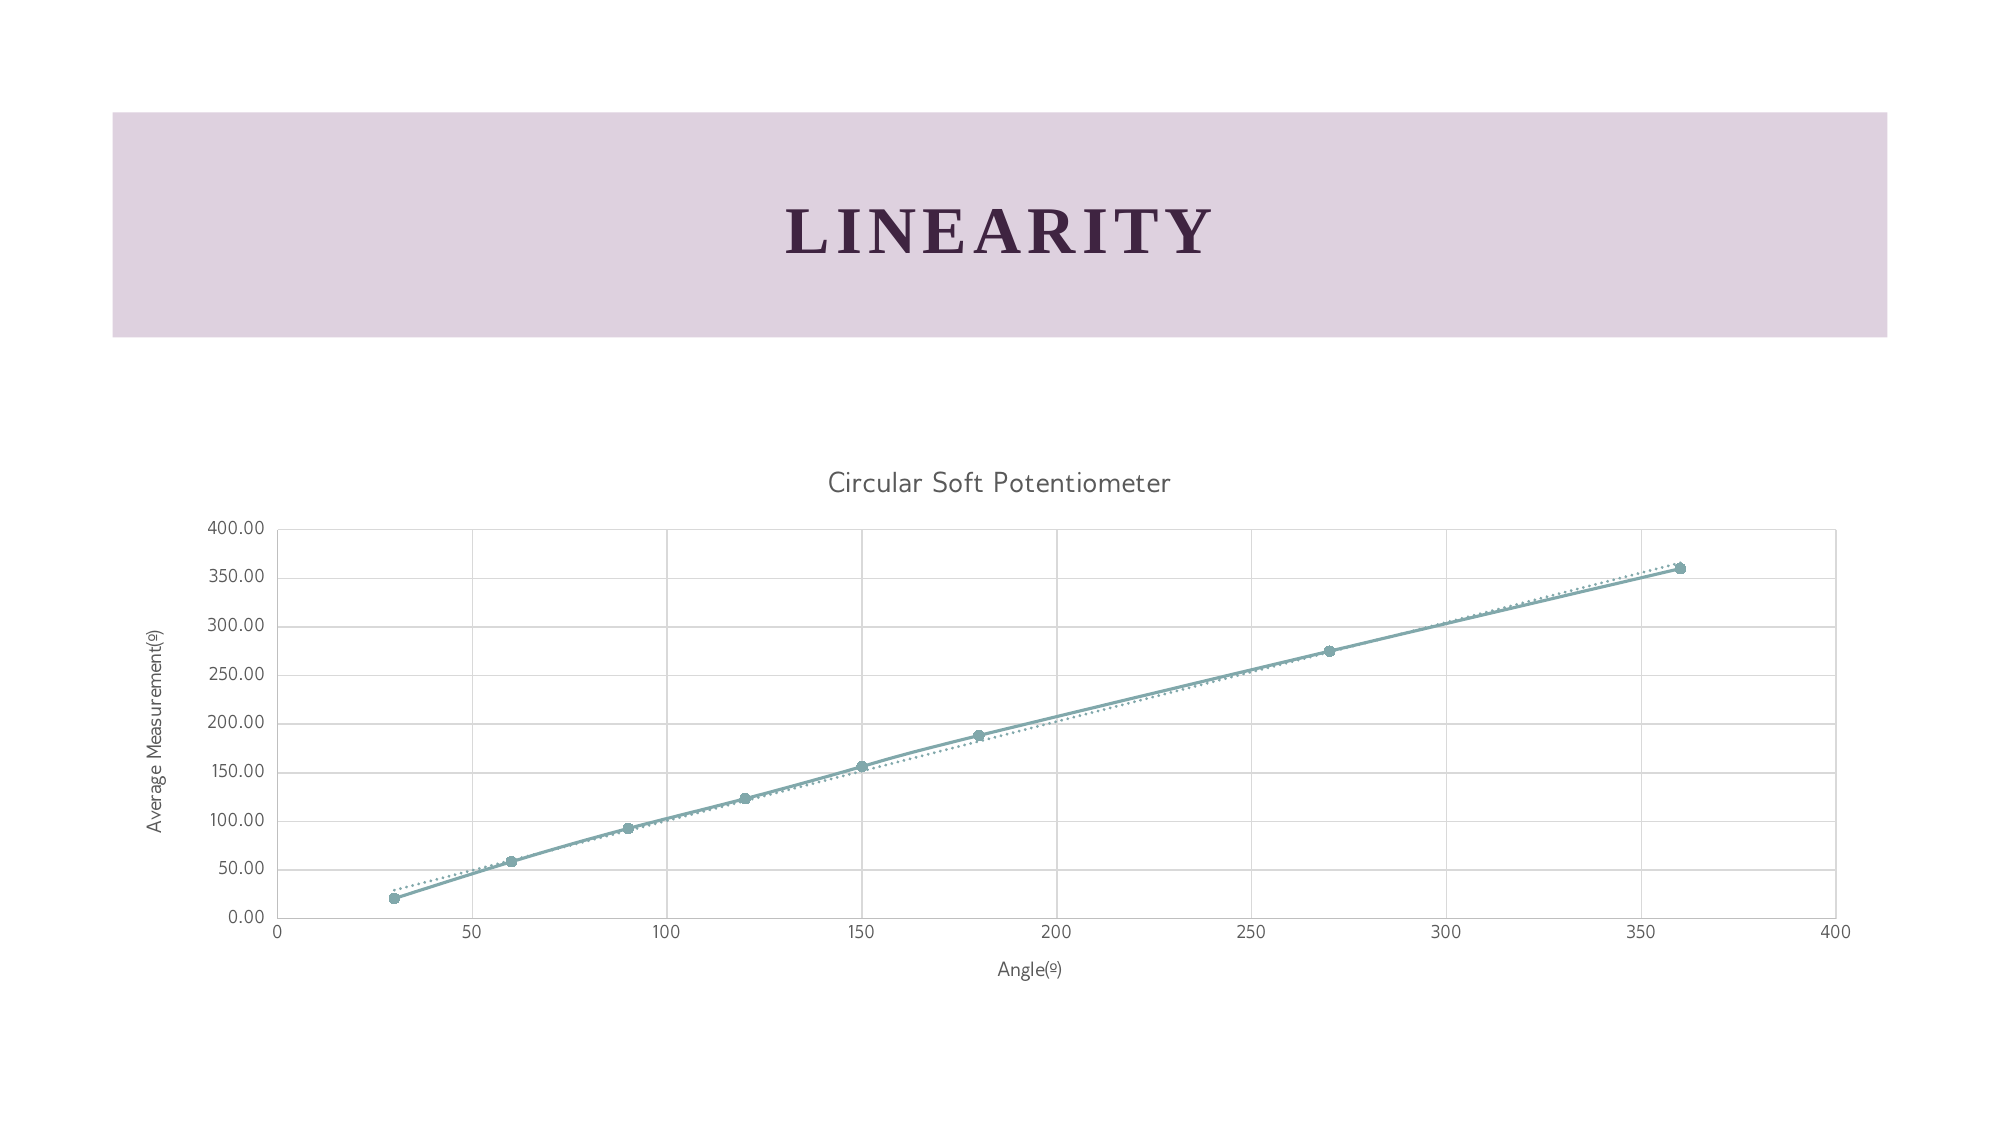

# Linearity

### Chart: Circular Soft Potentiometer

| Category |  |
|---|---|